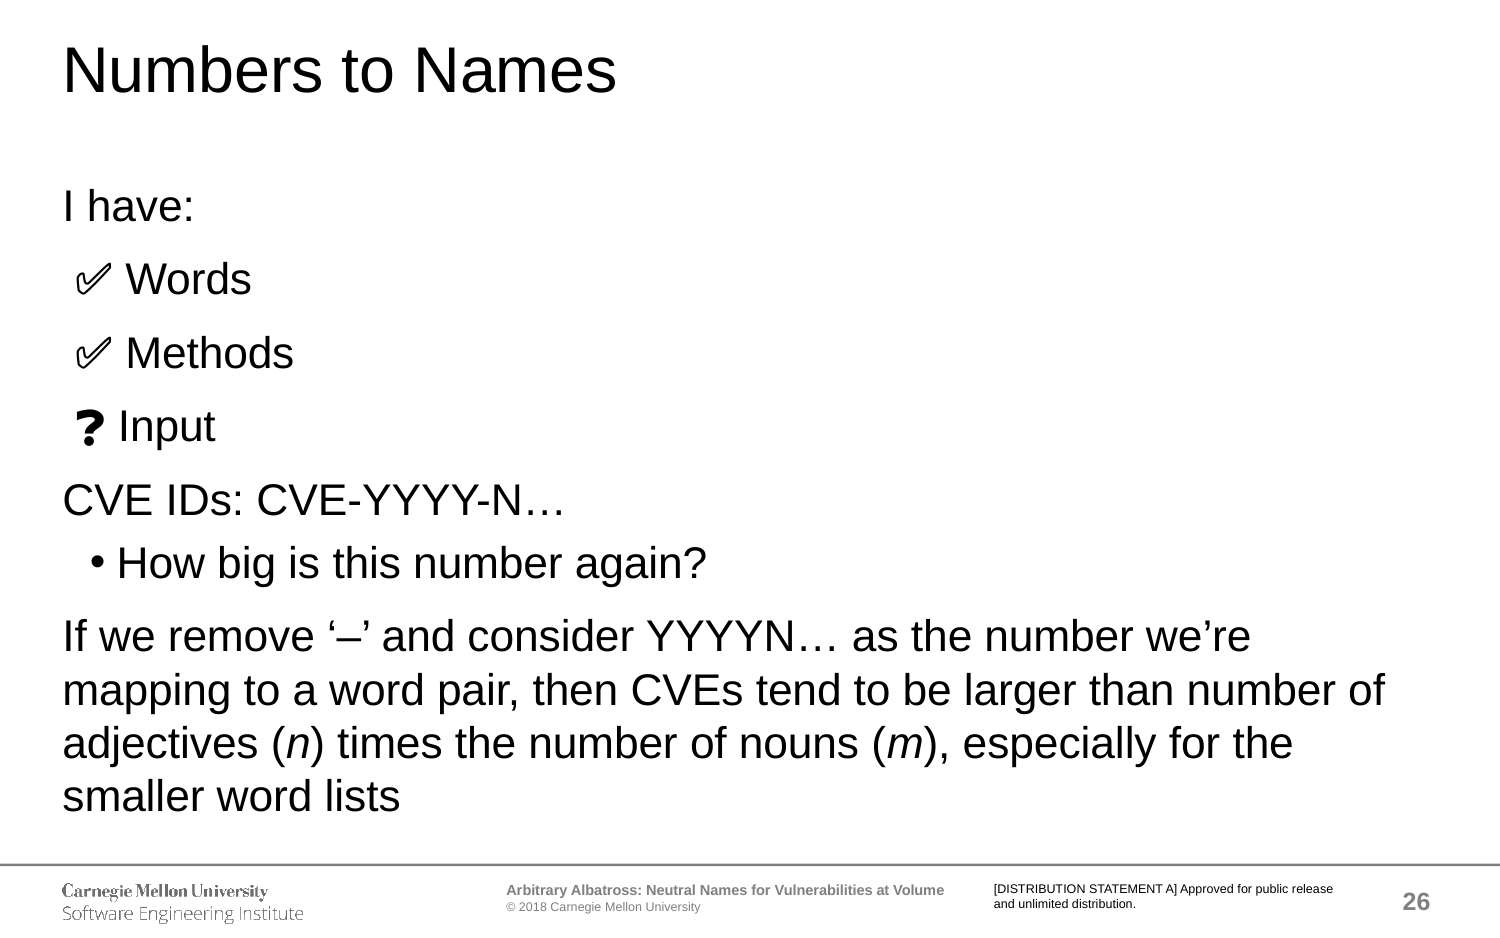

# Numbers to Names
I have:
 ✅ Words
 ✅ ️Methods
 ❓ Input
CVE IDs: CVE-YYYY-N…
How big is this number again?
If we remove ‘–’ and consider YYYYN… as the number we’re mapping to a word pair, then CVEs tend to be larger than number of adjectives (n) times the number of nouns (m), especially for the smaller word lists